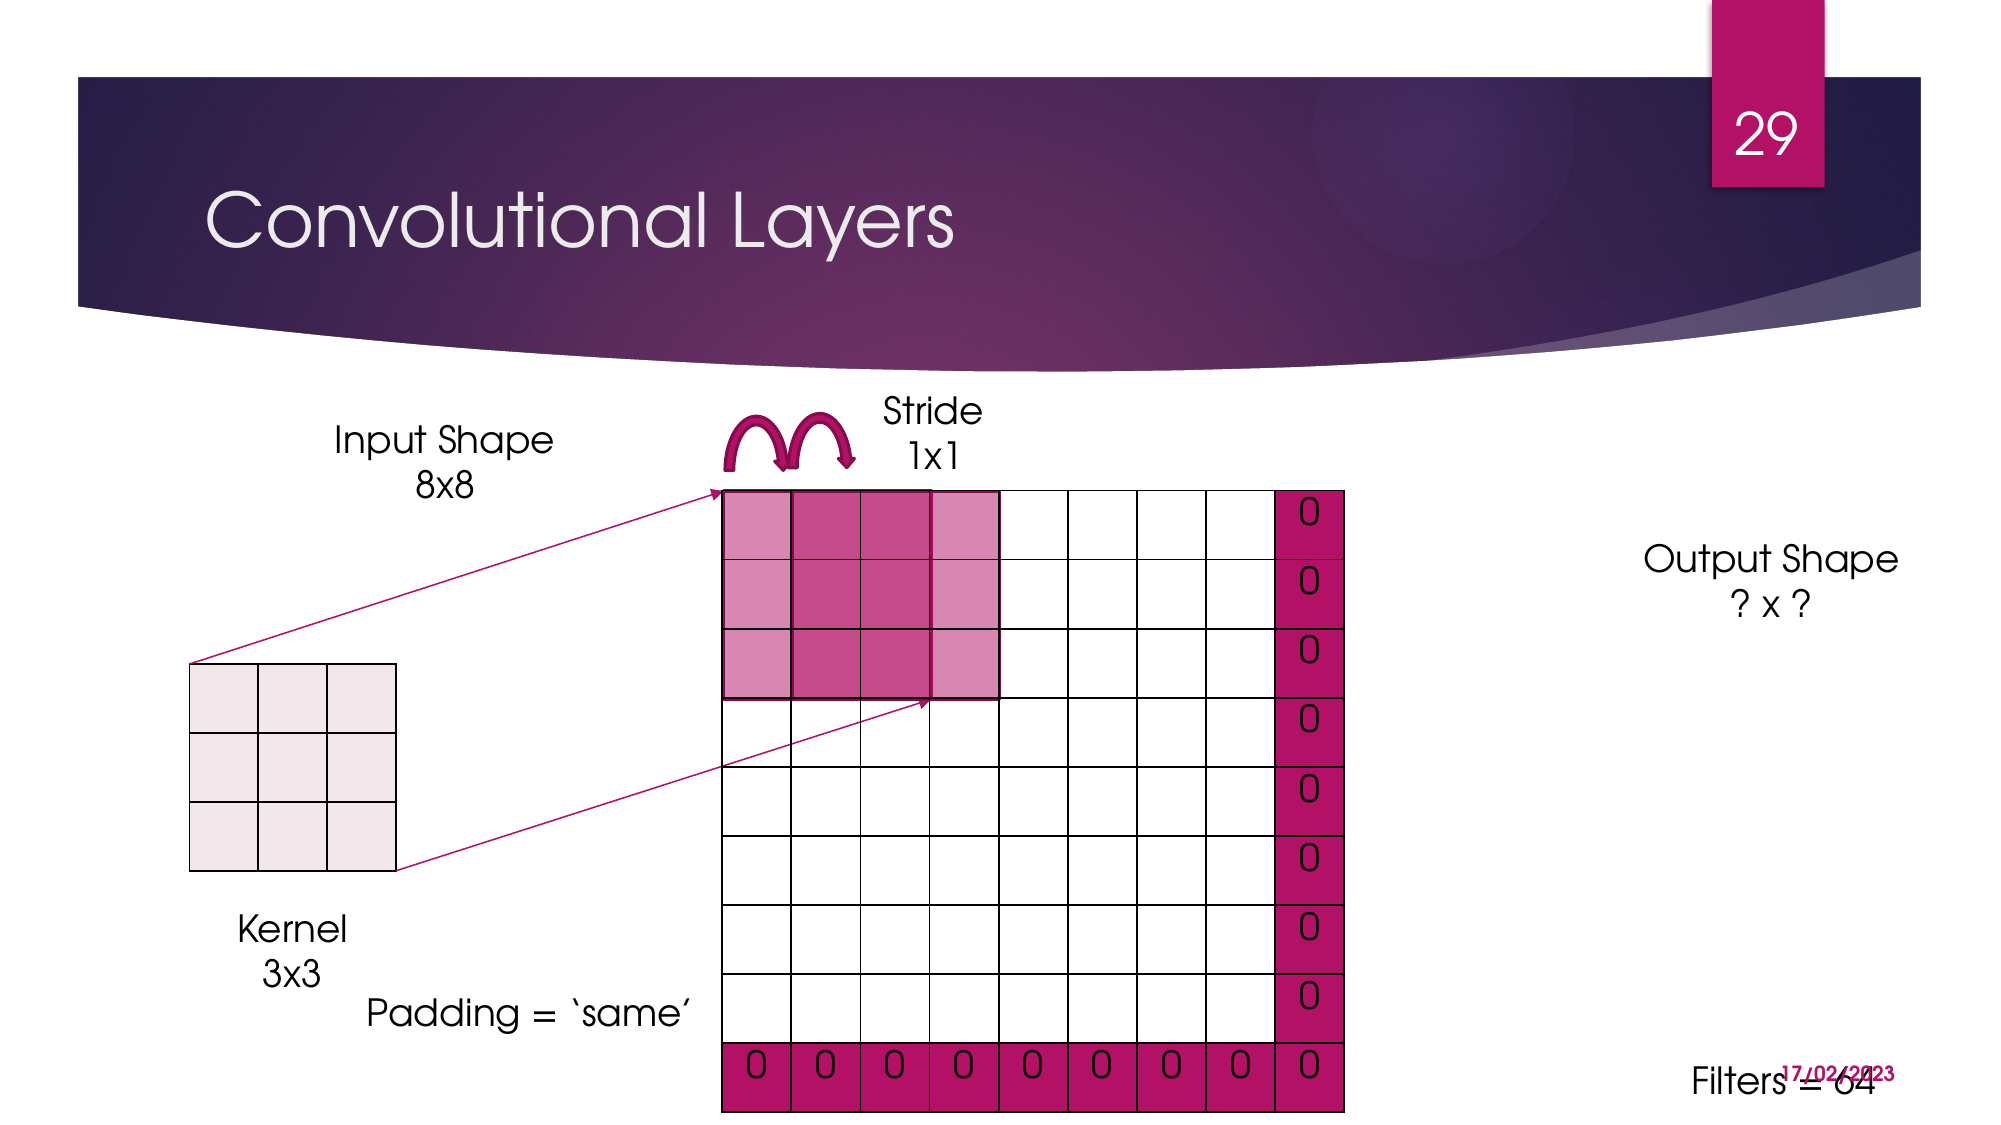

29
# Convolutional Layers
Stride
1x1
Input Shape
8x8

|  |  |  |  |  |  |  |  | 0 |
| --- | --- | --- | --- | --- | --- | --- | --- | --- |
|  |  |  |  |  |  |  |  | 0 |
|  |  |  |  |  |  |  |  | 0 |
|  |  |  |  |  |  |  |  | 0 |
|  |  |  |  |  |  |  |  | 0 |
|  |  |  |  |  |  |  |  | 0 |
|  |  |  |  |  |  |  |  | 0 |
|  |  |  |  |  |  |  |  | 0 |
| 0 | 0 | 0 | 0 | 0 | 0 | 0 | 0 | 0 |

Output Shape
? x ?
|  |  |  |
| --- | --- | --- |
|  |  |  |
|  |  |  |
Kernel
3x3
Padding = ‘same’
17/02/2023
Filters = 64